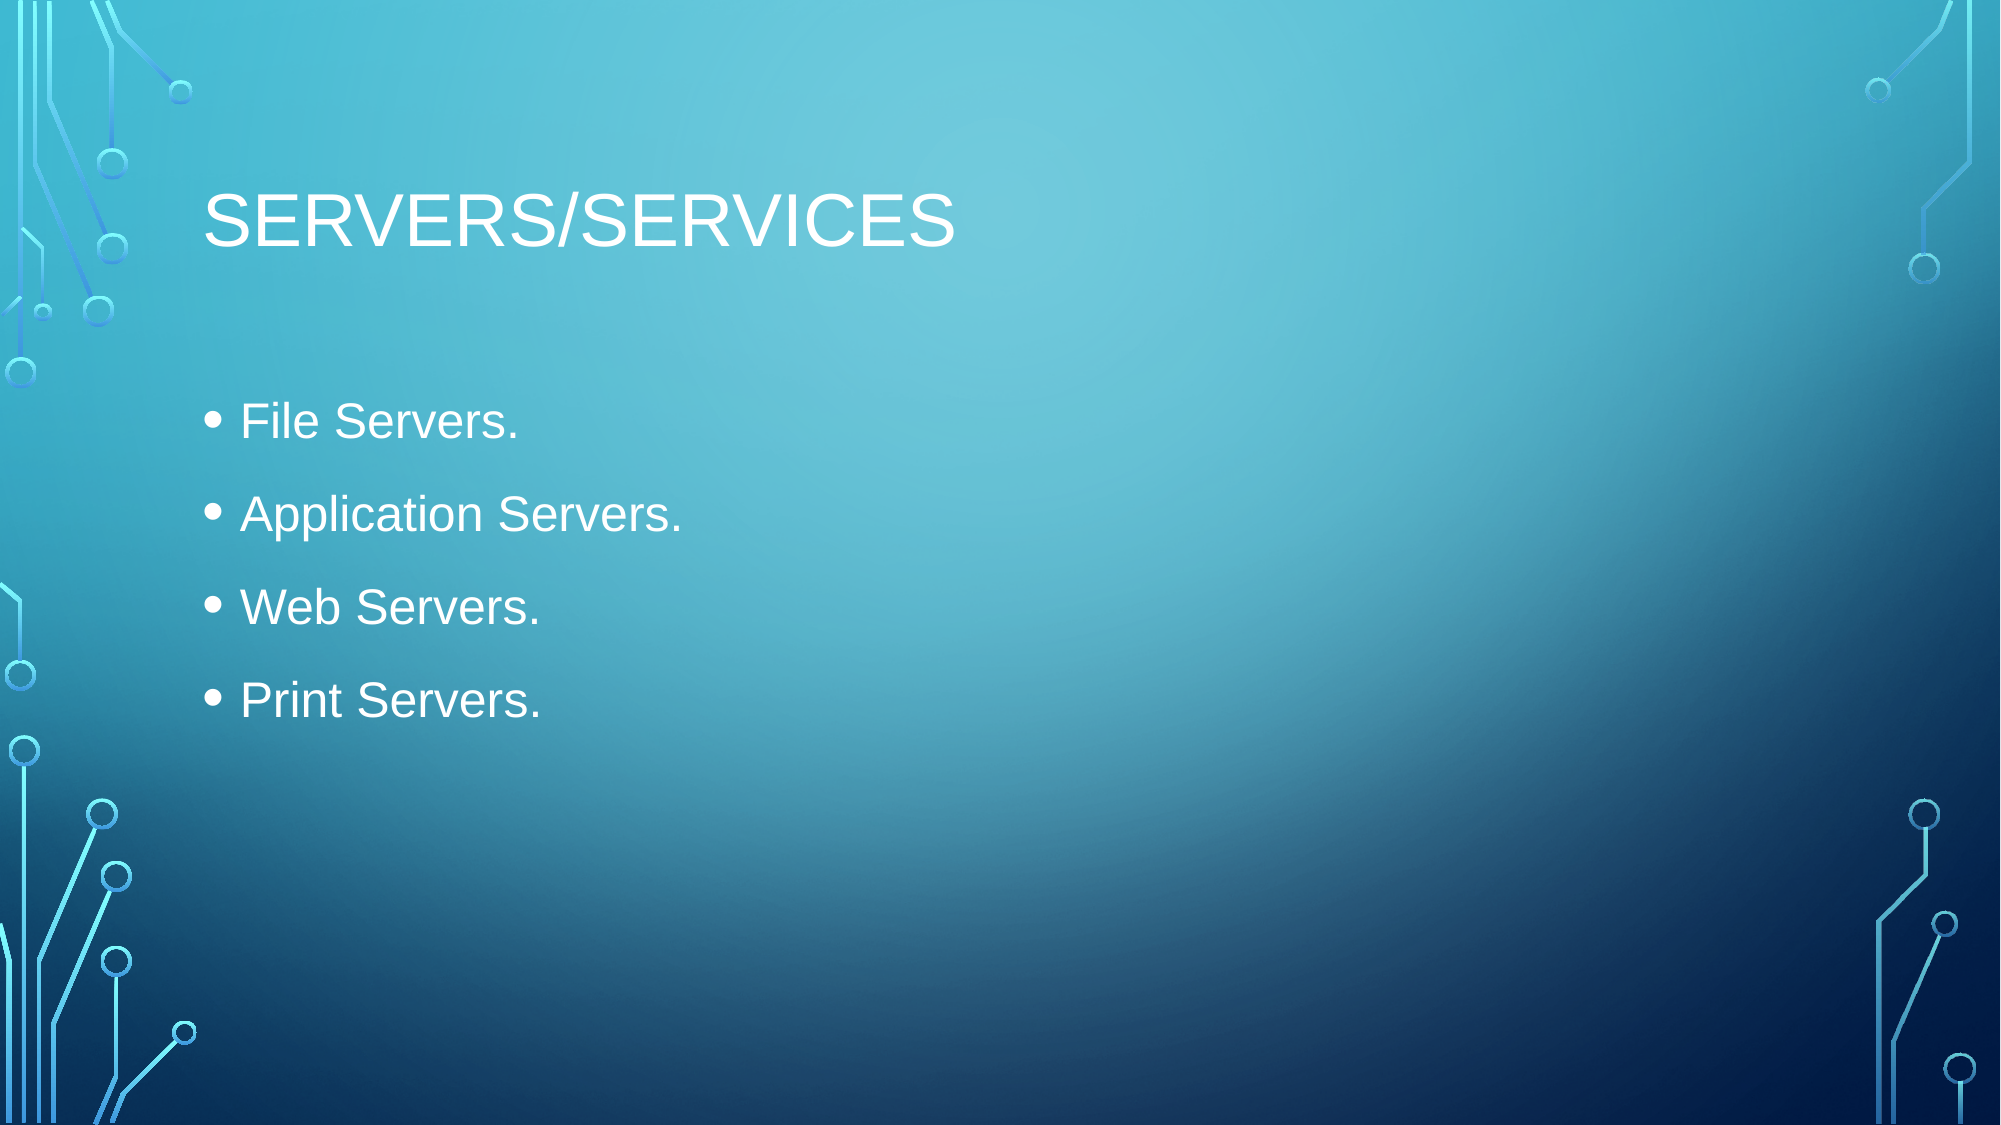

# Servers/Services
File Servers.
Application Servers.
Web Servers.
Print Servers.